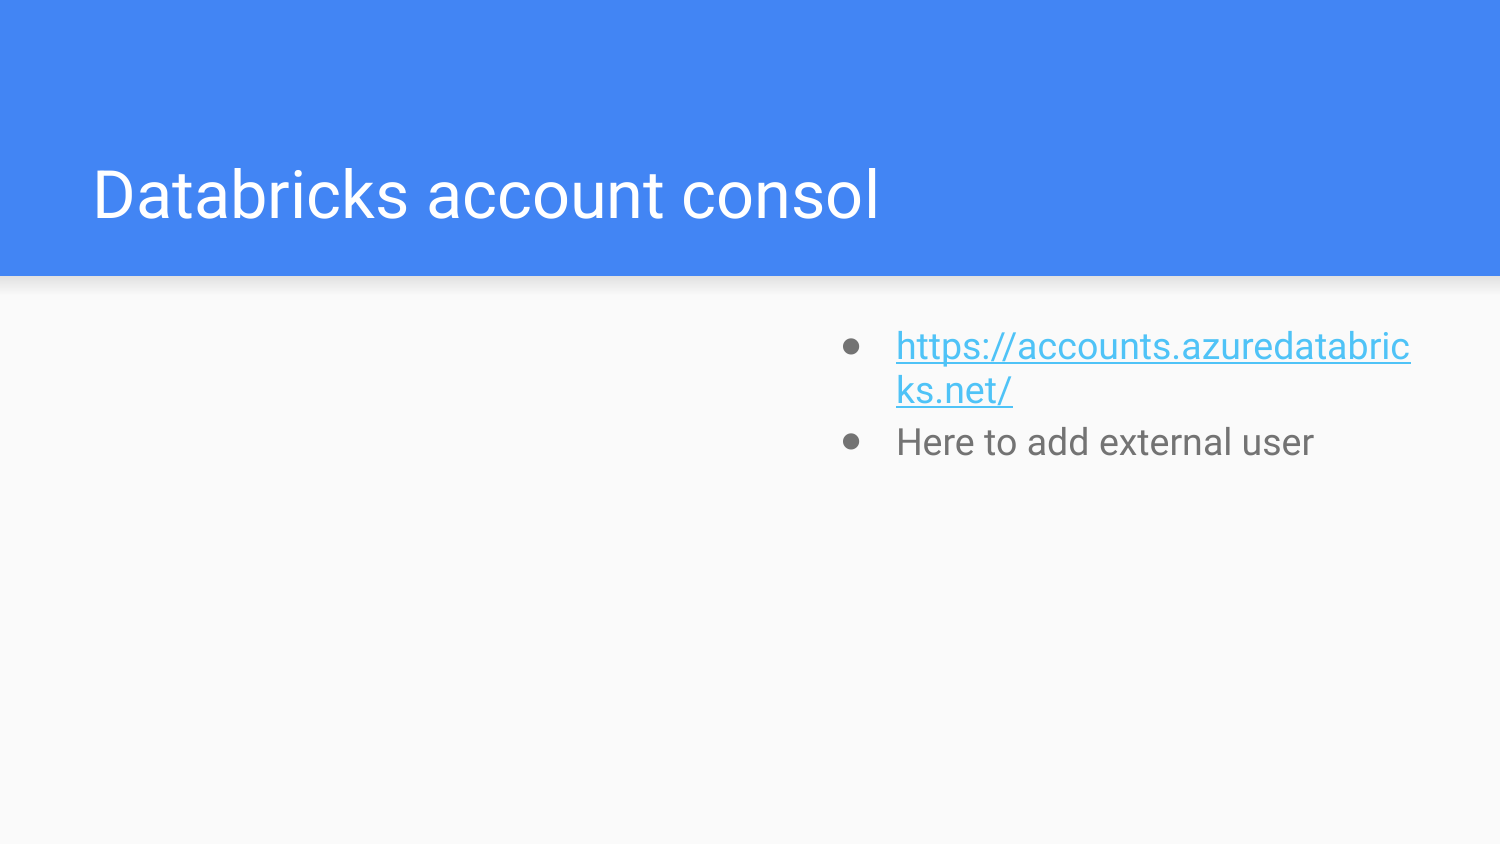

# Databricks account consol
https://accounts.azuredatabricks.net/
Here to add external user